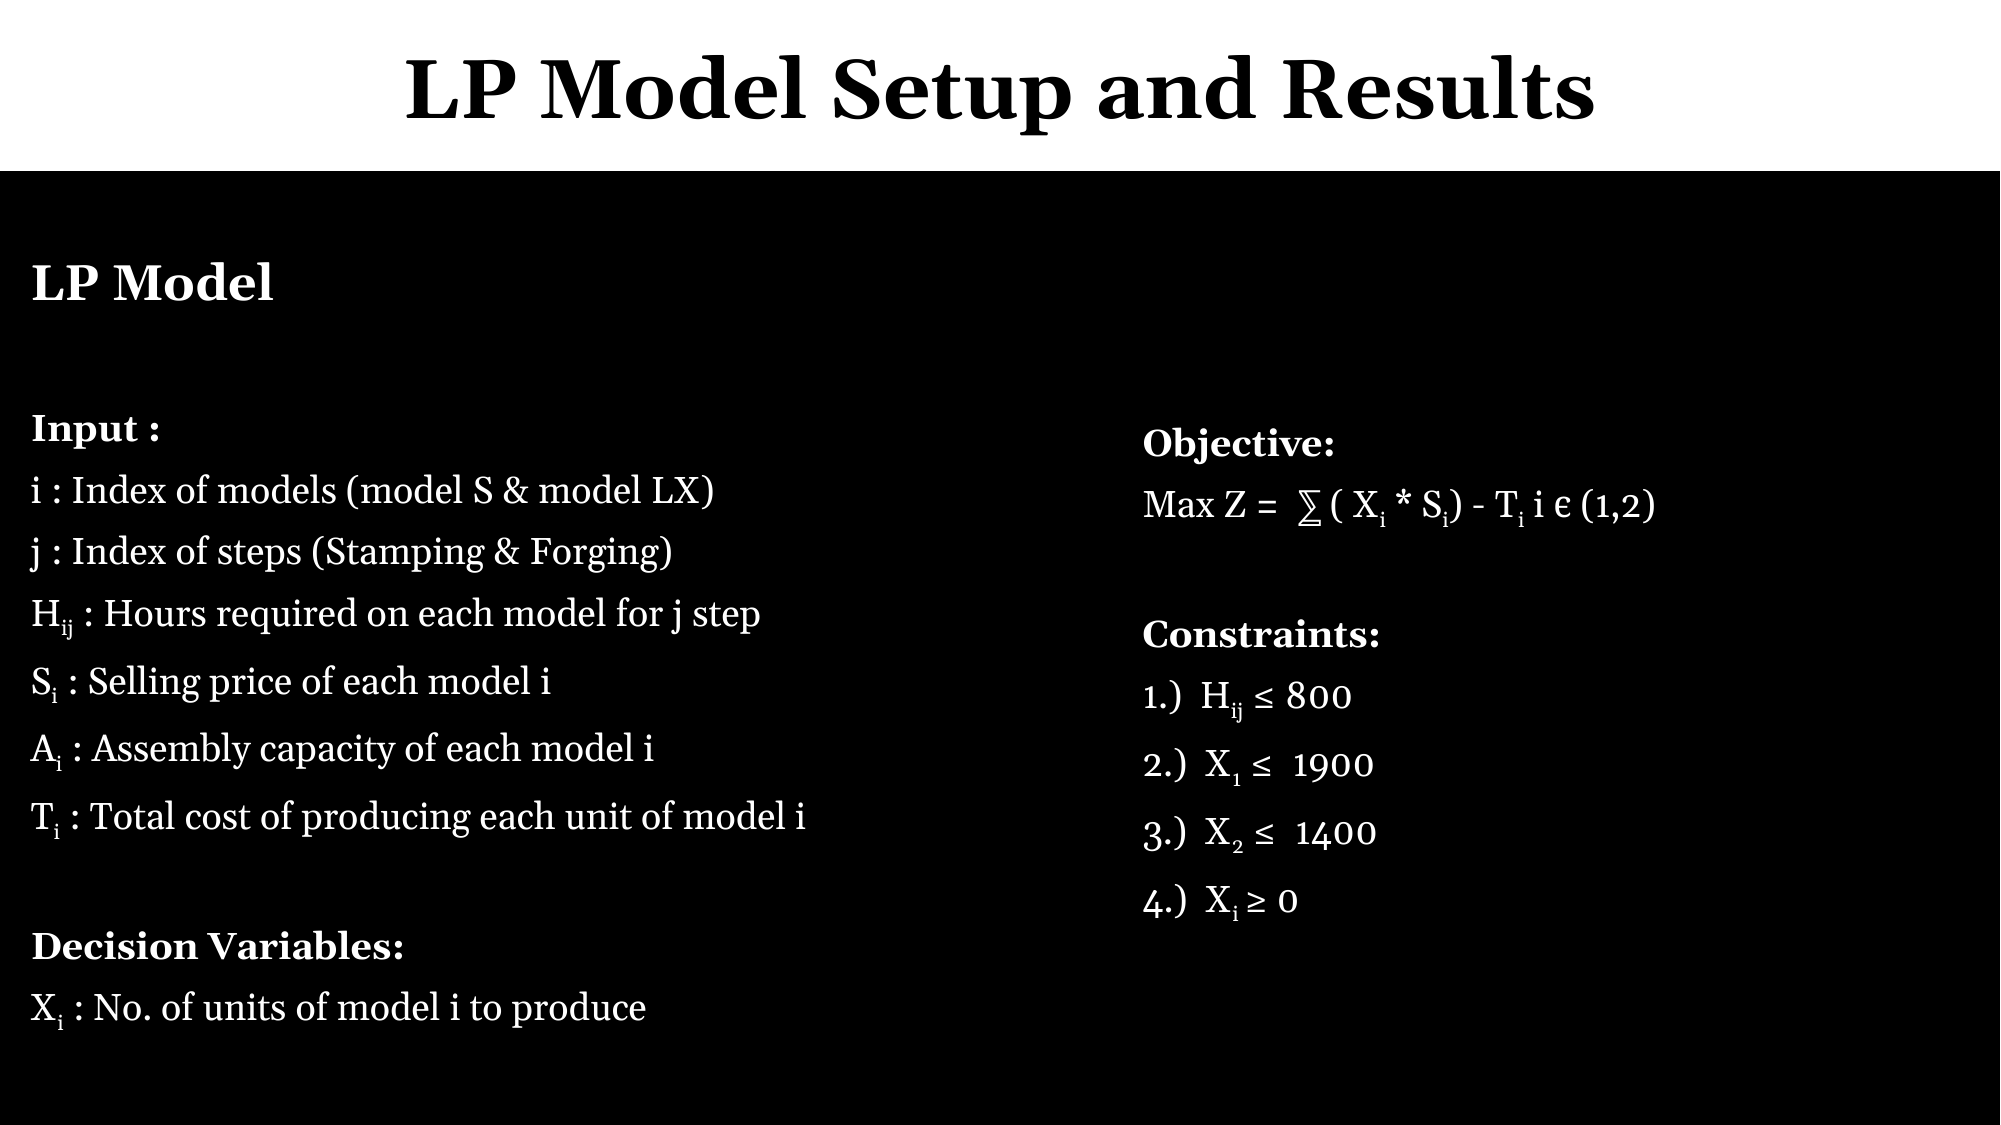

LP Model Setup and Results

LP Model

Input :
i : Index of models (model S & model LX)
j : Index of steps (Stamping & Forging)
Hij : Hours required on each model for j step
Si : Selling price of each model i
Ai : Assembly capacity of each model i
Ti : Total cost of producing each unit of model i

Decision Variables:
Xi : No. of units of model i to produce

Objective:
Max Z =  ⅀ ( Xi * Si) - Ti i ϵ (1,2)

Constraints:
1.)  Hij ≤ 800
2.)  X1 ≤  1900
3.)  X2 ≤  1400
4.)  Xi ≥ 0